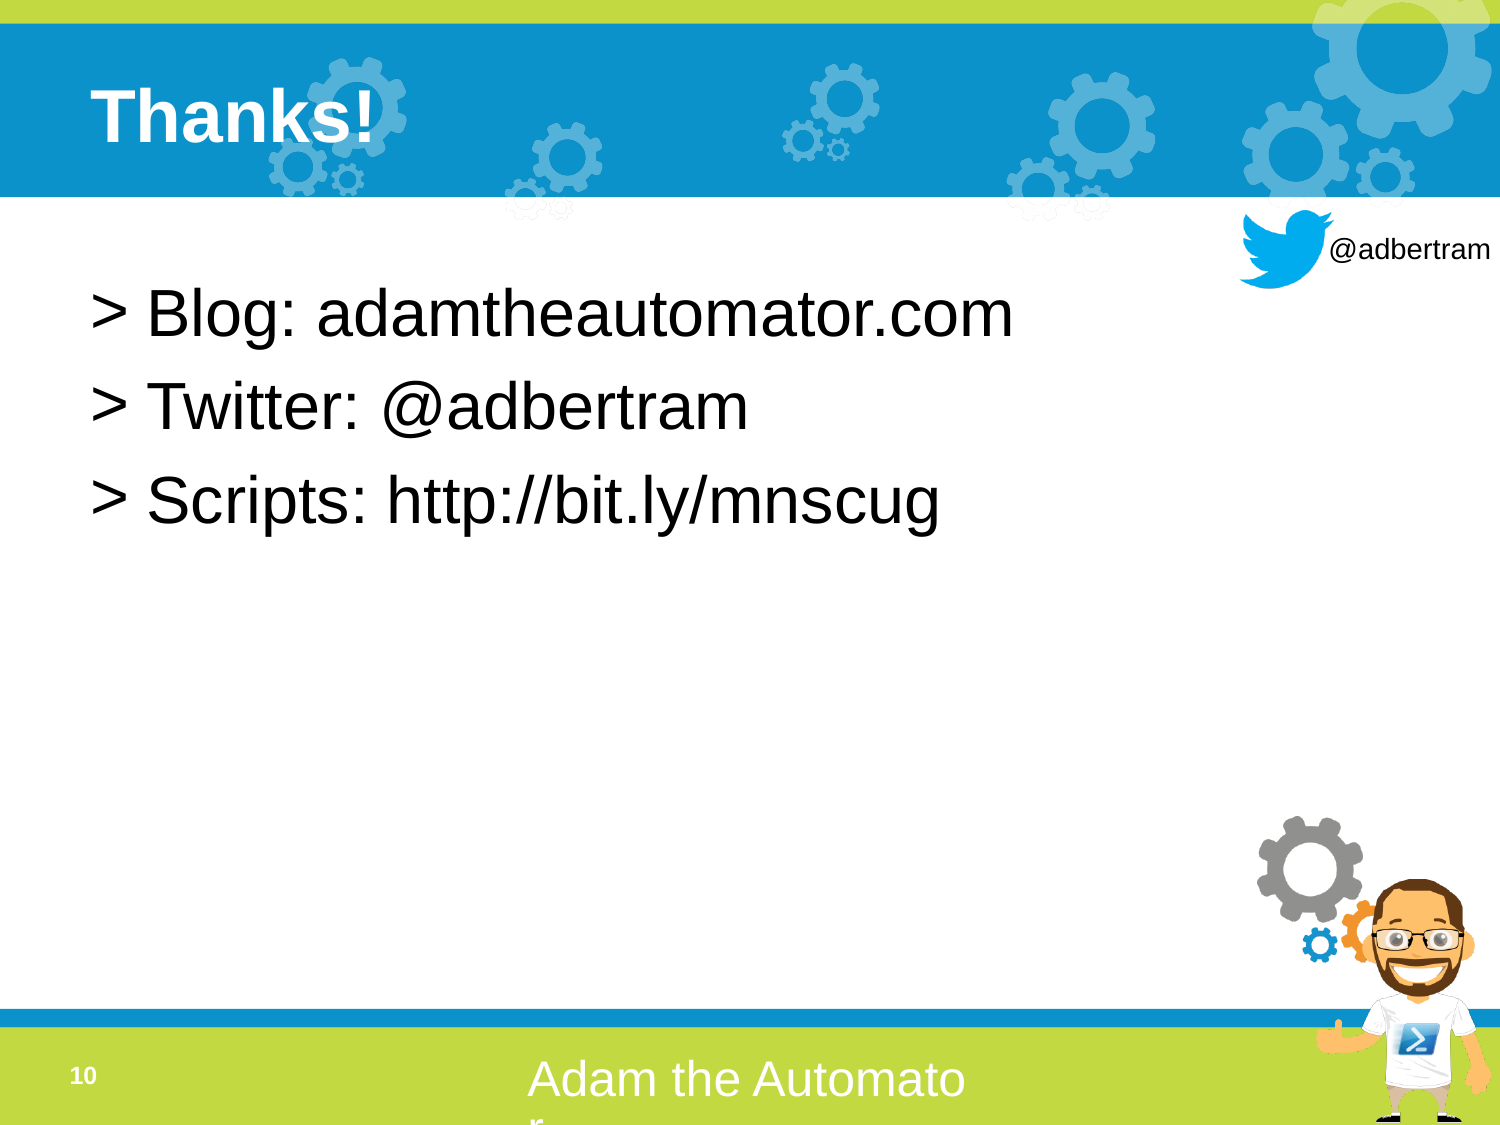

# Thanks!
Blog: adamtheautomator.com
Twitter: @adbertram
Scripts: http://bit.ly/mnscug
10
Adam the Automator